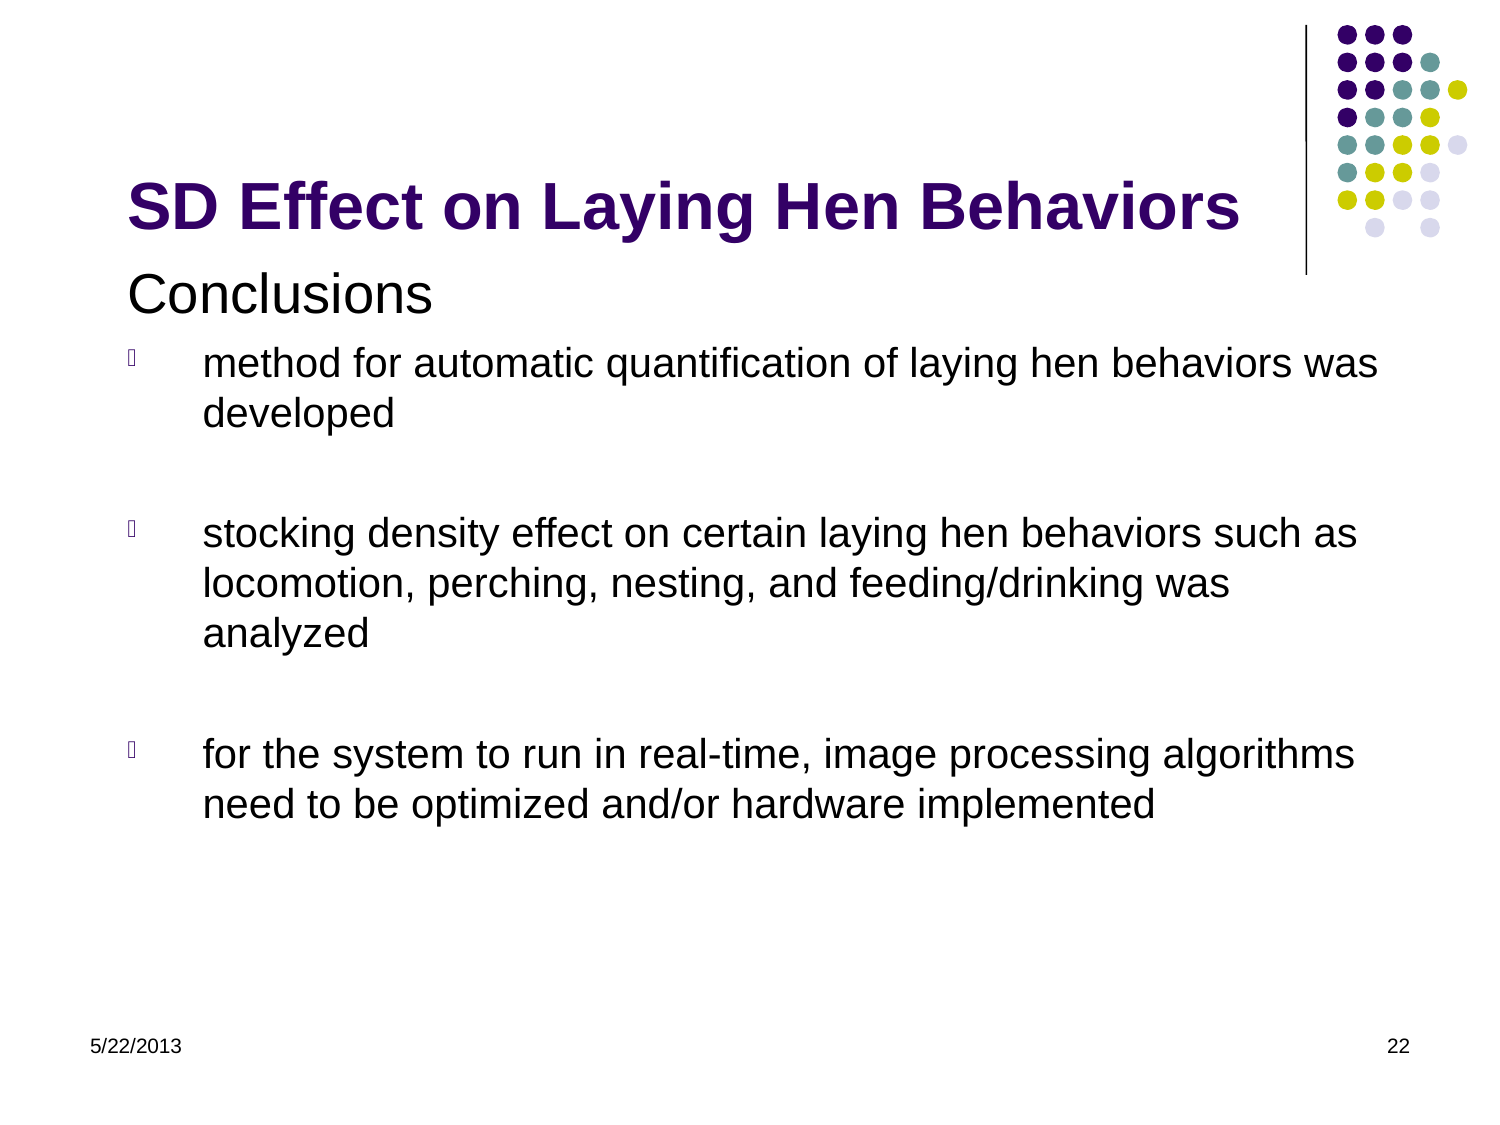

# SD Effect on Laying Hen Behaviors
Conclusions
method for automatic quantification of laying hen behaviors was developed

stocking density effect on certain laying hen behaviors such as locomotion, perching, nesting, and feeding/drinking was analyzed

for the system to run in real-time, image processing algorithms need to be optimized and/or hardware implemented

5/22/2013
22